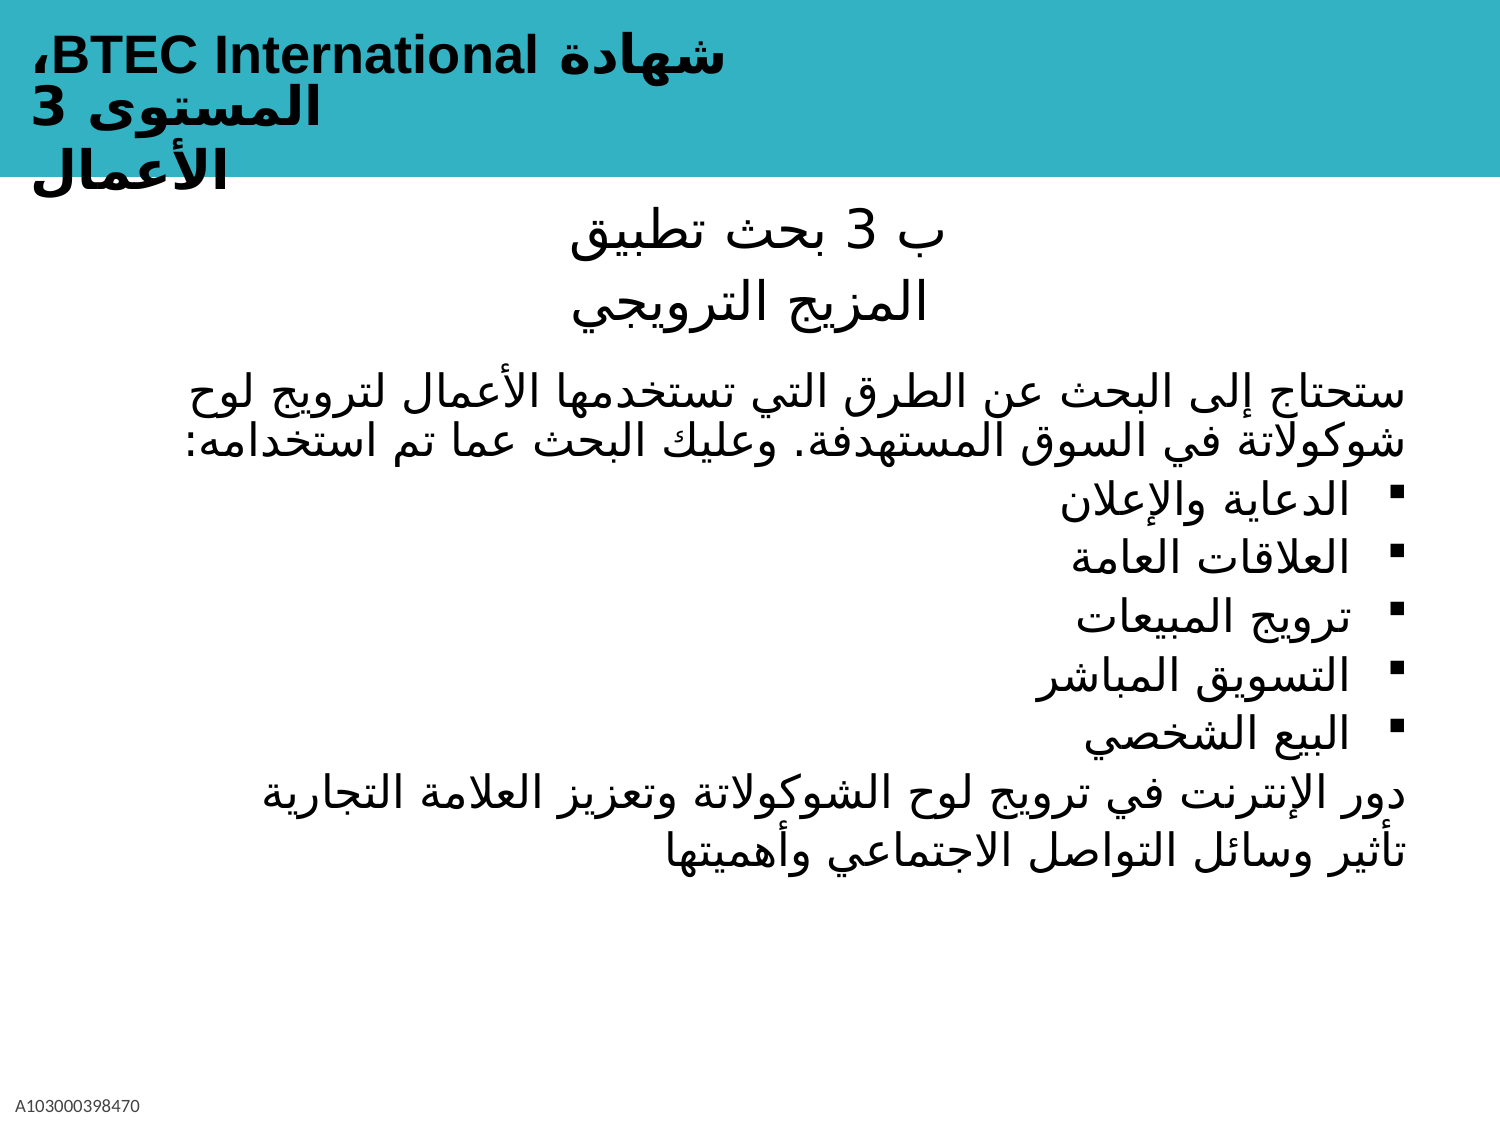

ب 3 بحث تطبيق
المزيج الترويجي
ستحتاج إلى البحث عن الطرق التي تستخدمها الأعمال لترويج لوح شوكولاتة في السوق المستهدفة. وعليك البحث عما تم استخدامه:
الدعاية والإعلان
العلاقات العامة
ترويج المبيعات
التسويق المباشر
البيع الشخصي
دور الإنترنت في ترويج لوح الشوكولاتة وتعزيز العلامة التجارية
تأثير وسائل التواصل الاجتماعي وأهميتها

A103000398470